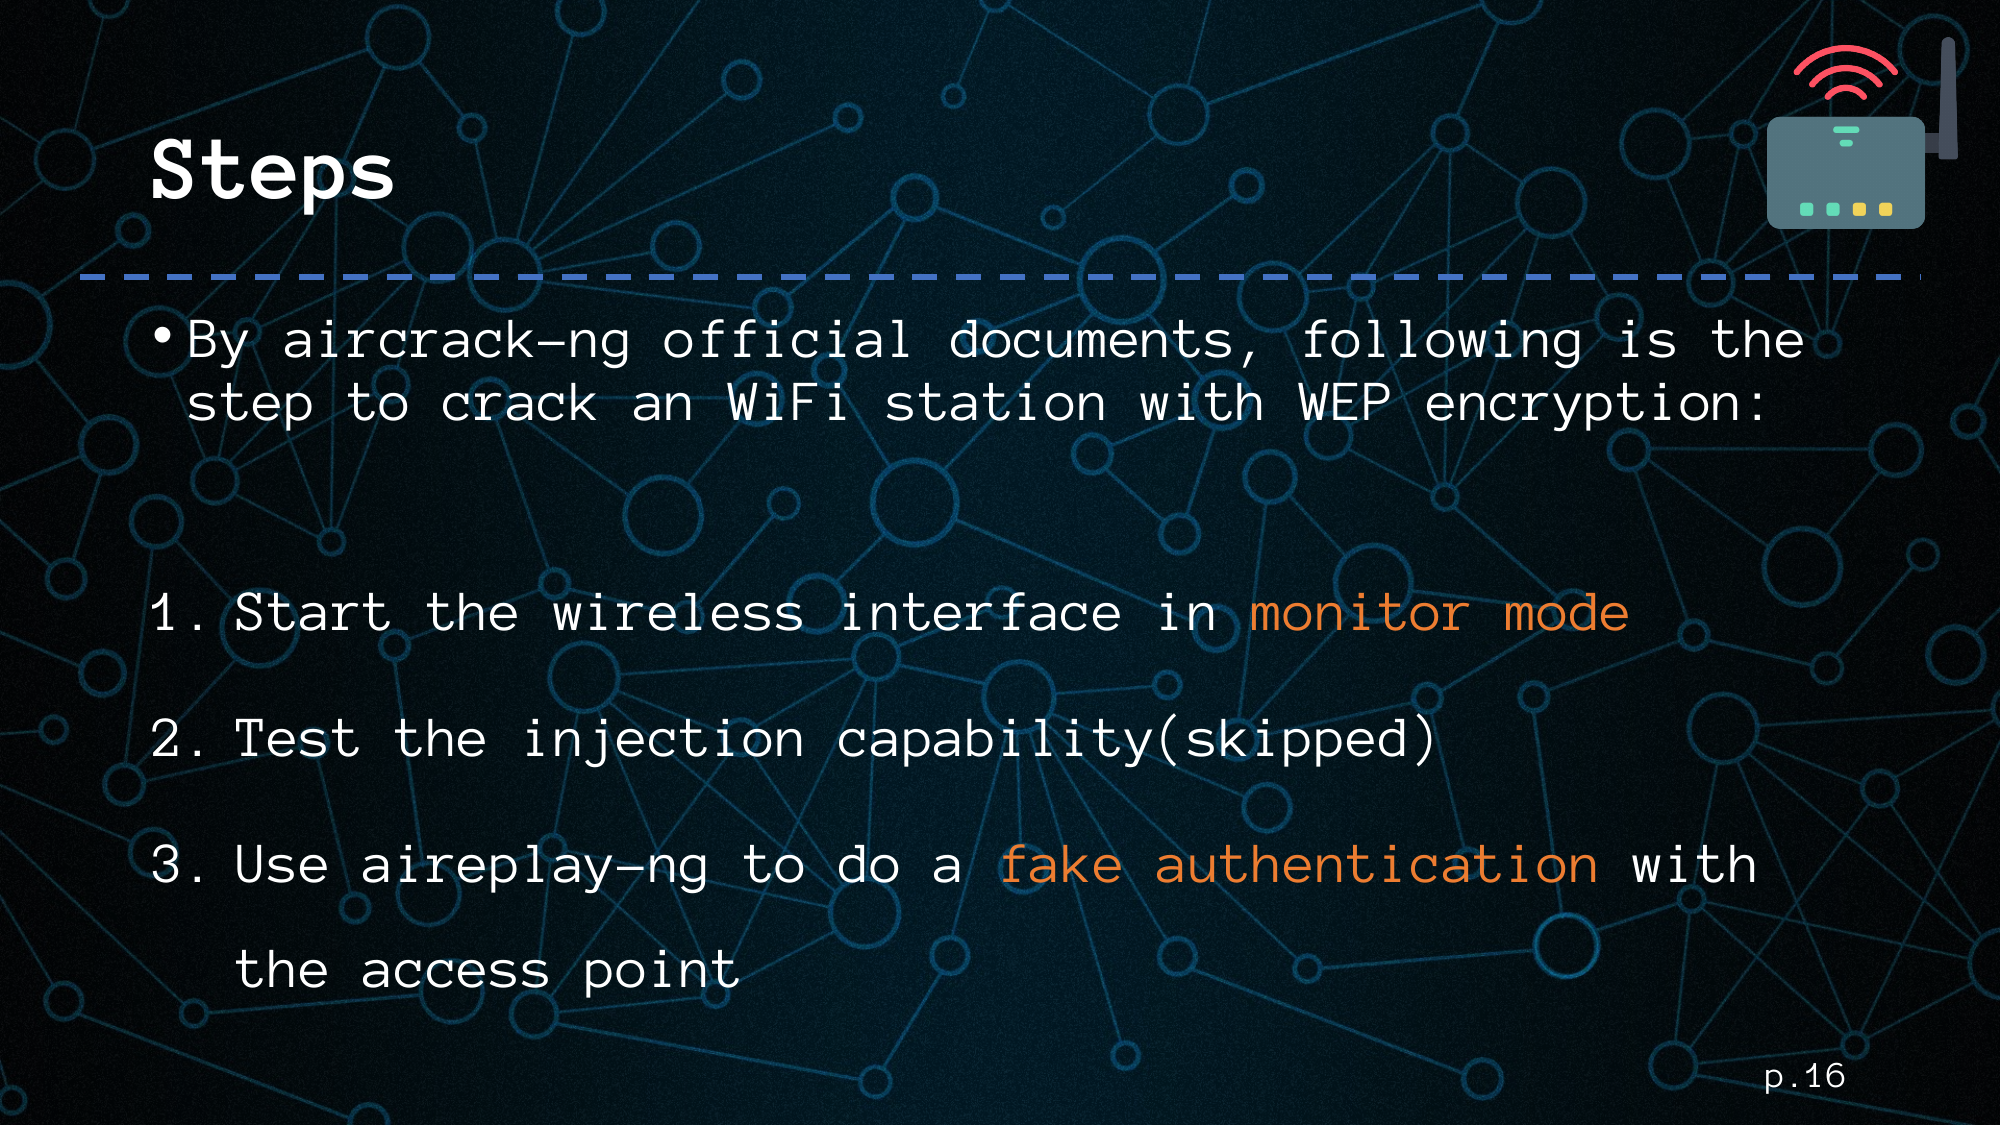

# Steps
By aircrack-ng official documents, following is the step to crack an WiFi station with WEP encryption:

Start the wireless interface in monitor mode
Test the injection capability(skipped)
Use aireplay-ng to do a fake authentication with the access point
p.16